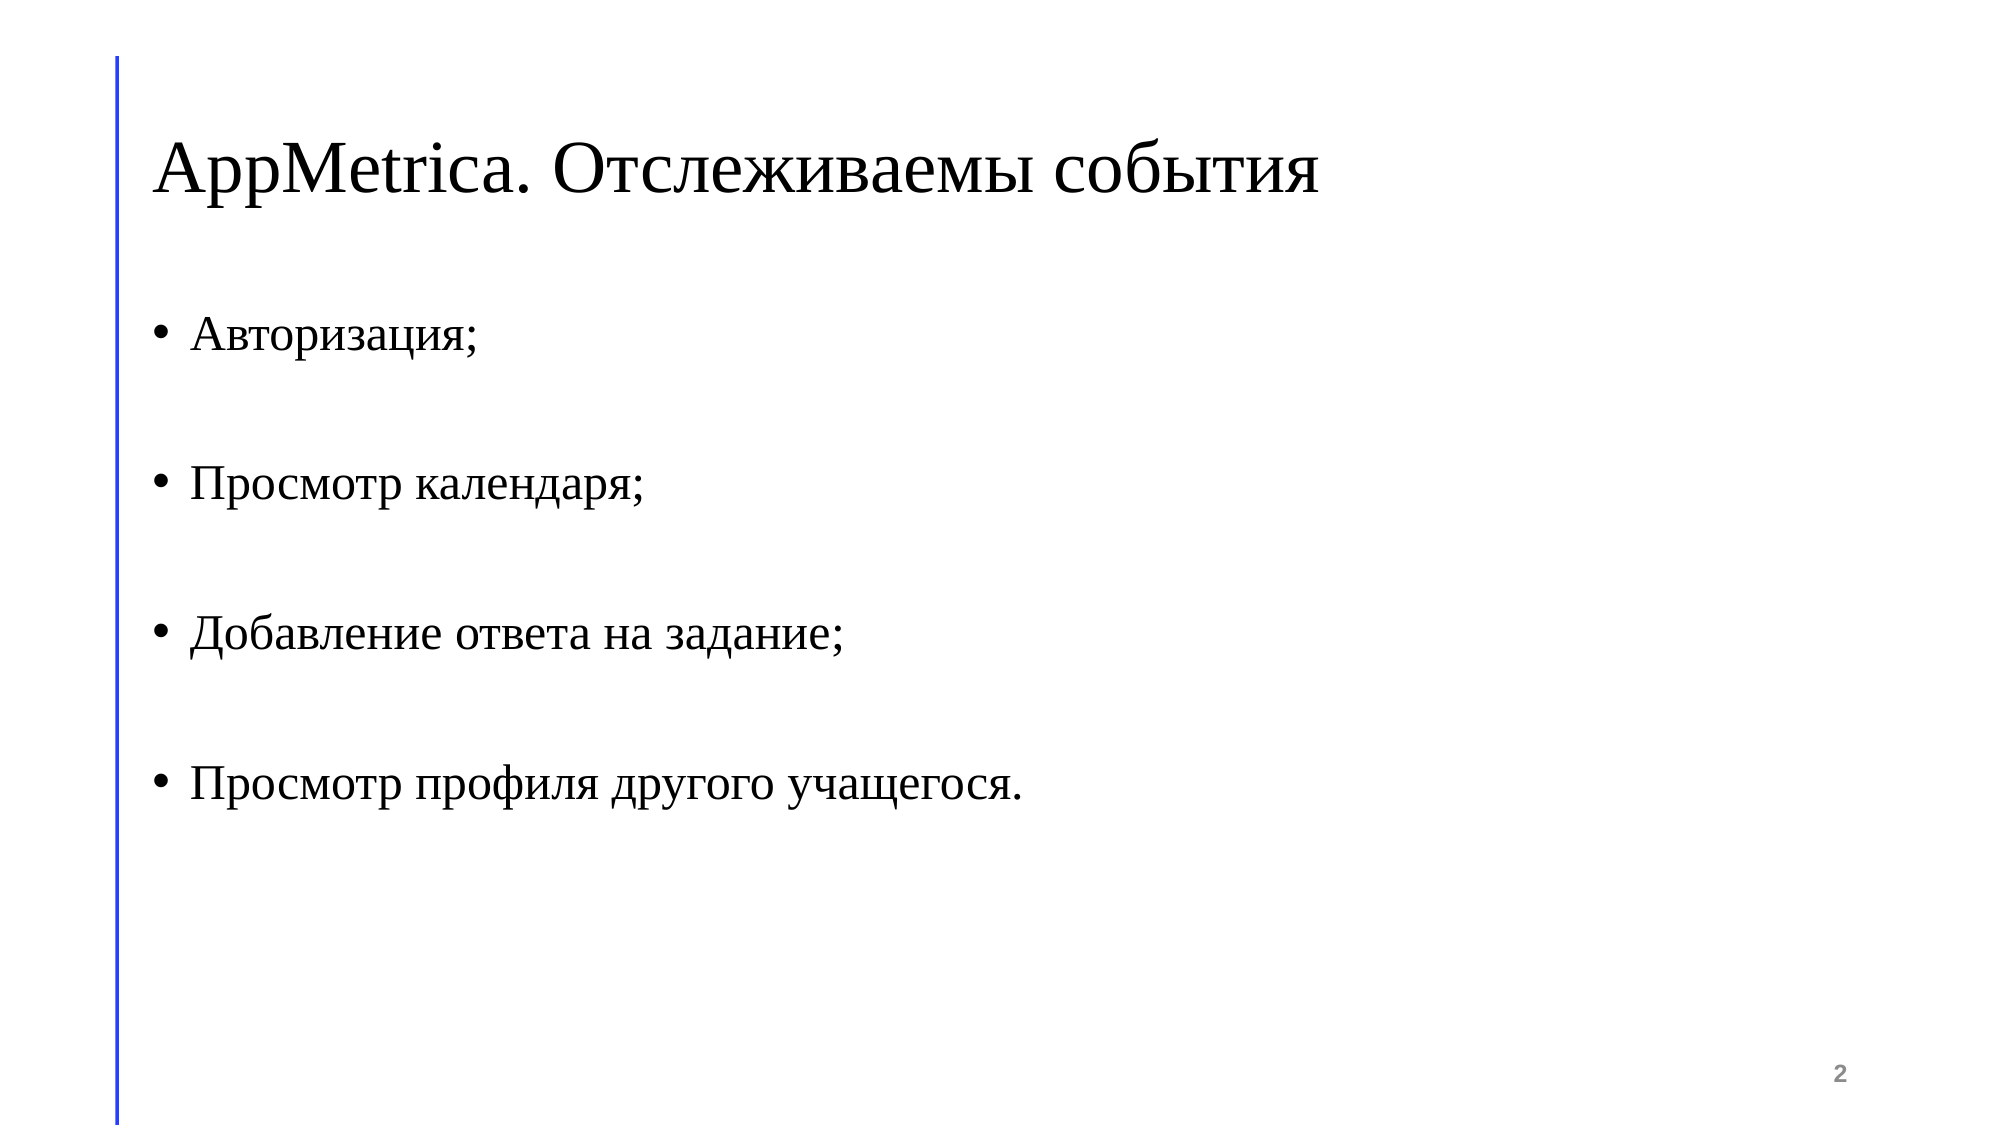

# AppMetrica. Отслеживаемы события
Авторизация;

Просмотр календаря;

Добавление ответа на задание;

Просмотр профиля другого учащегося.
2